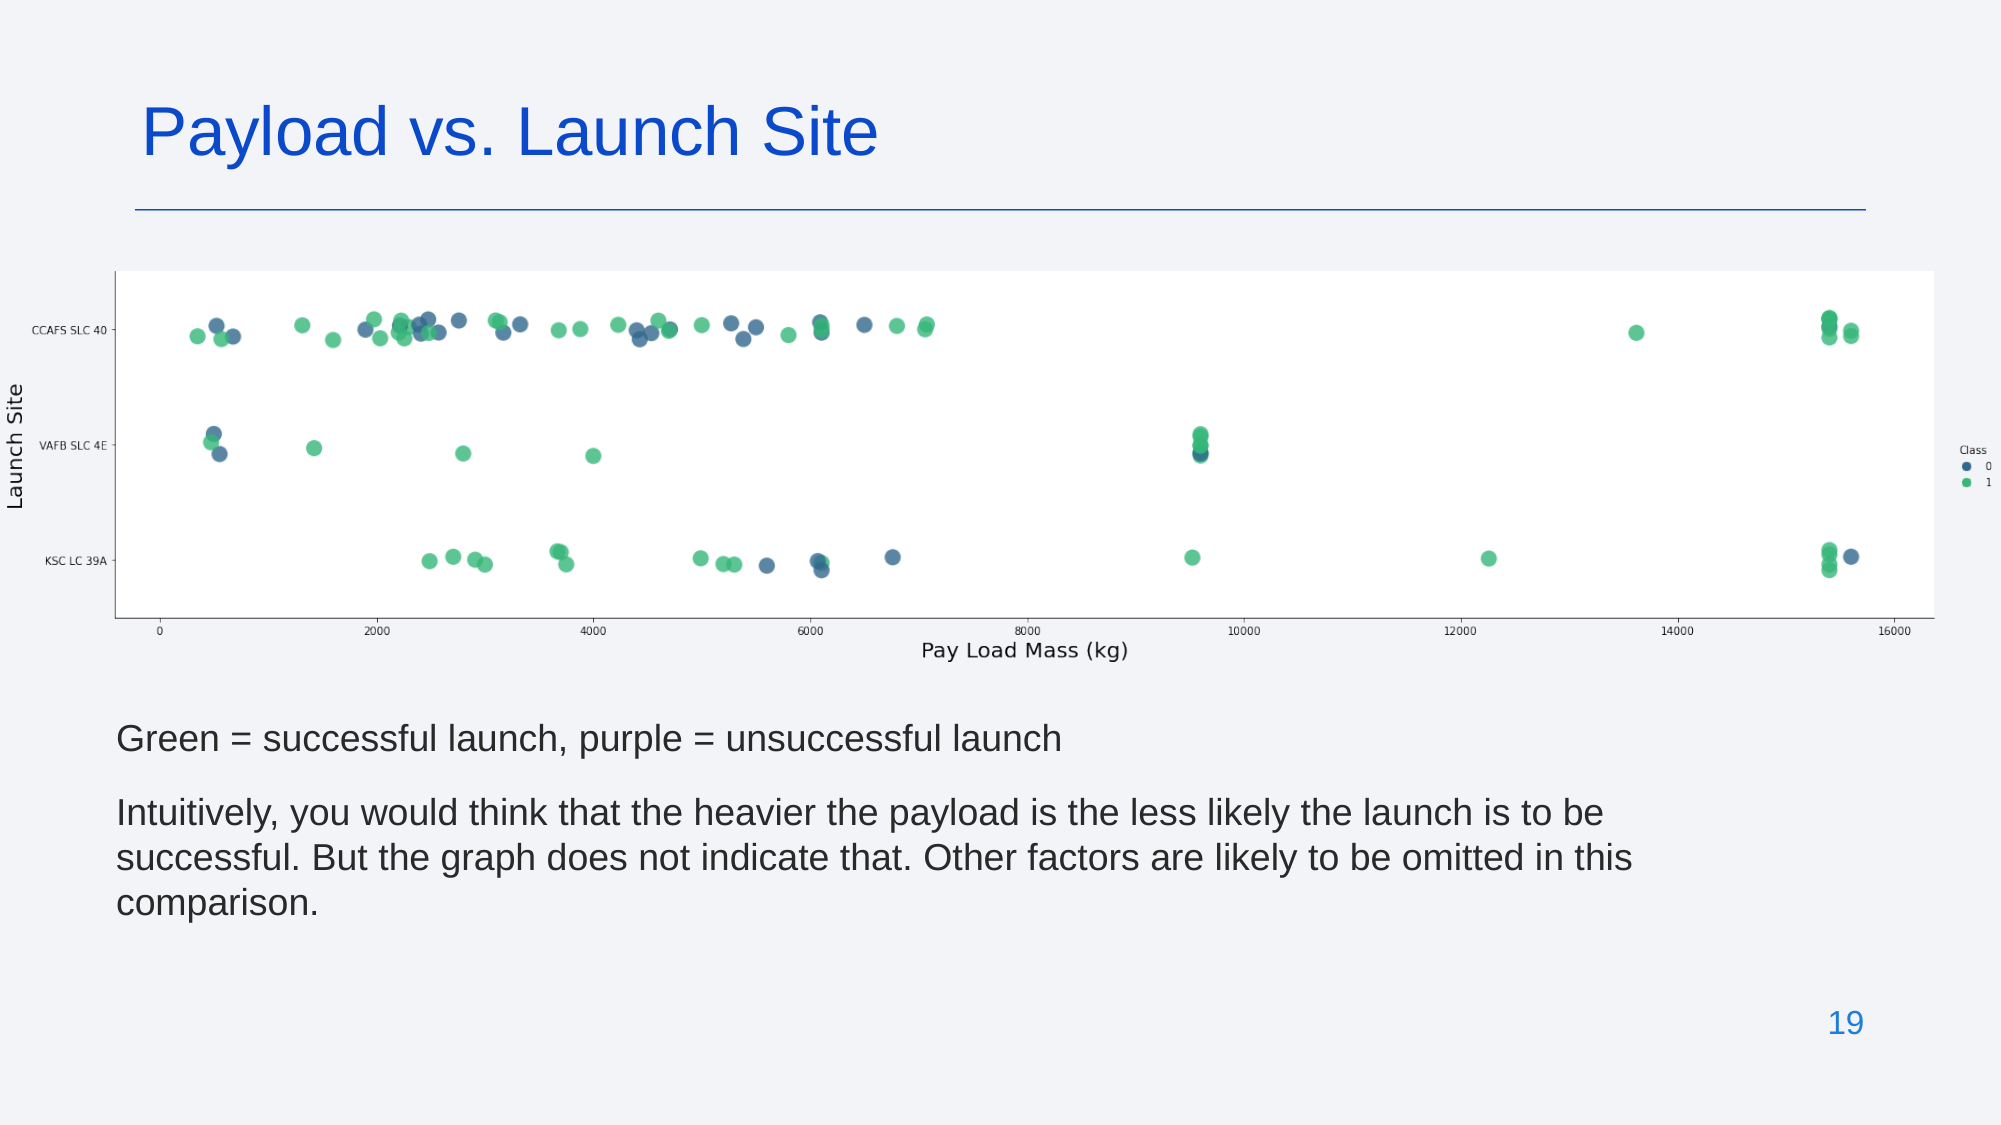

Payload vs. Launch Site

Green = successful launch, purple = unsuccessful launch
Intuitively, you would think that the heavier the payload is the less likely the launch is to be successful. But the graph does not indicate that. Other factors are likely to be omitted in this comparison.
19